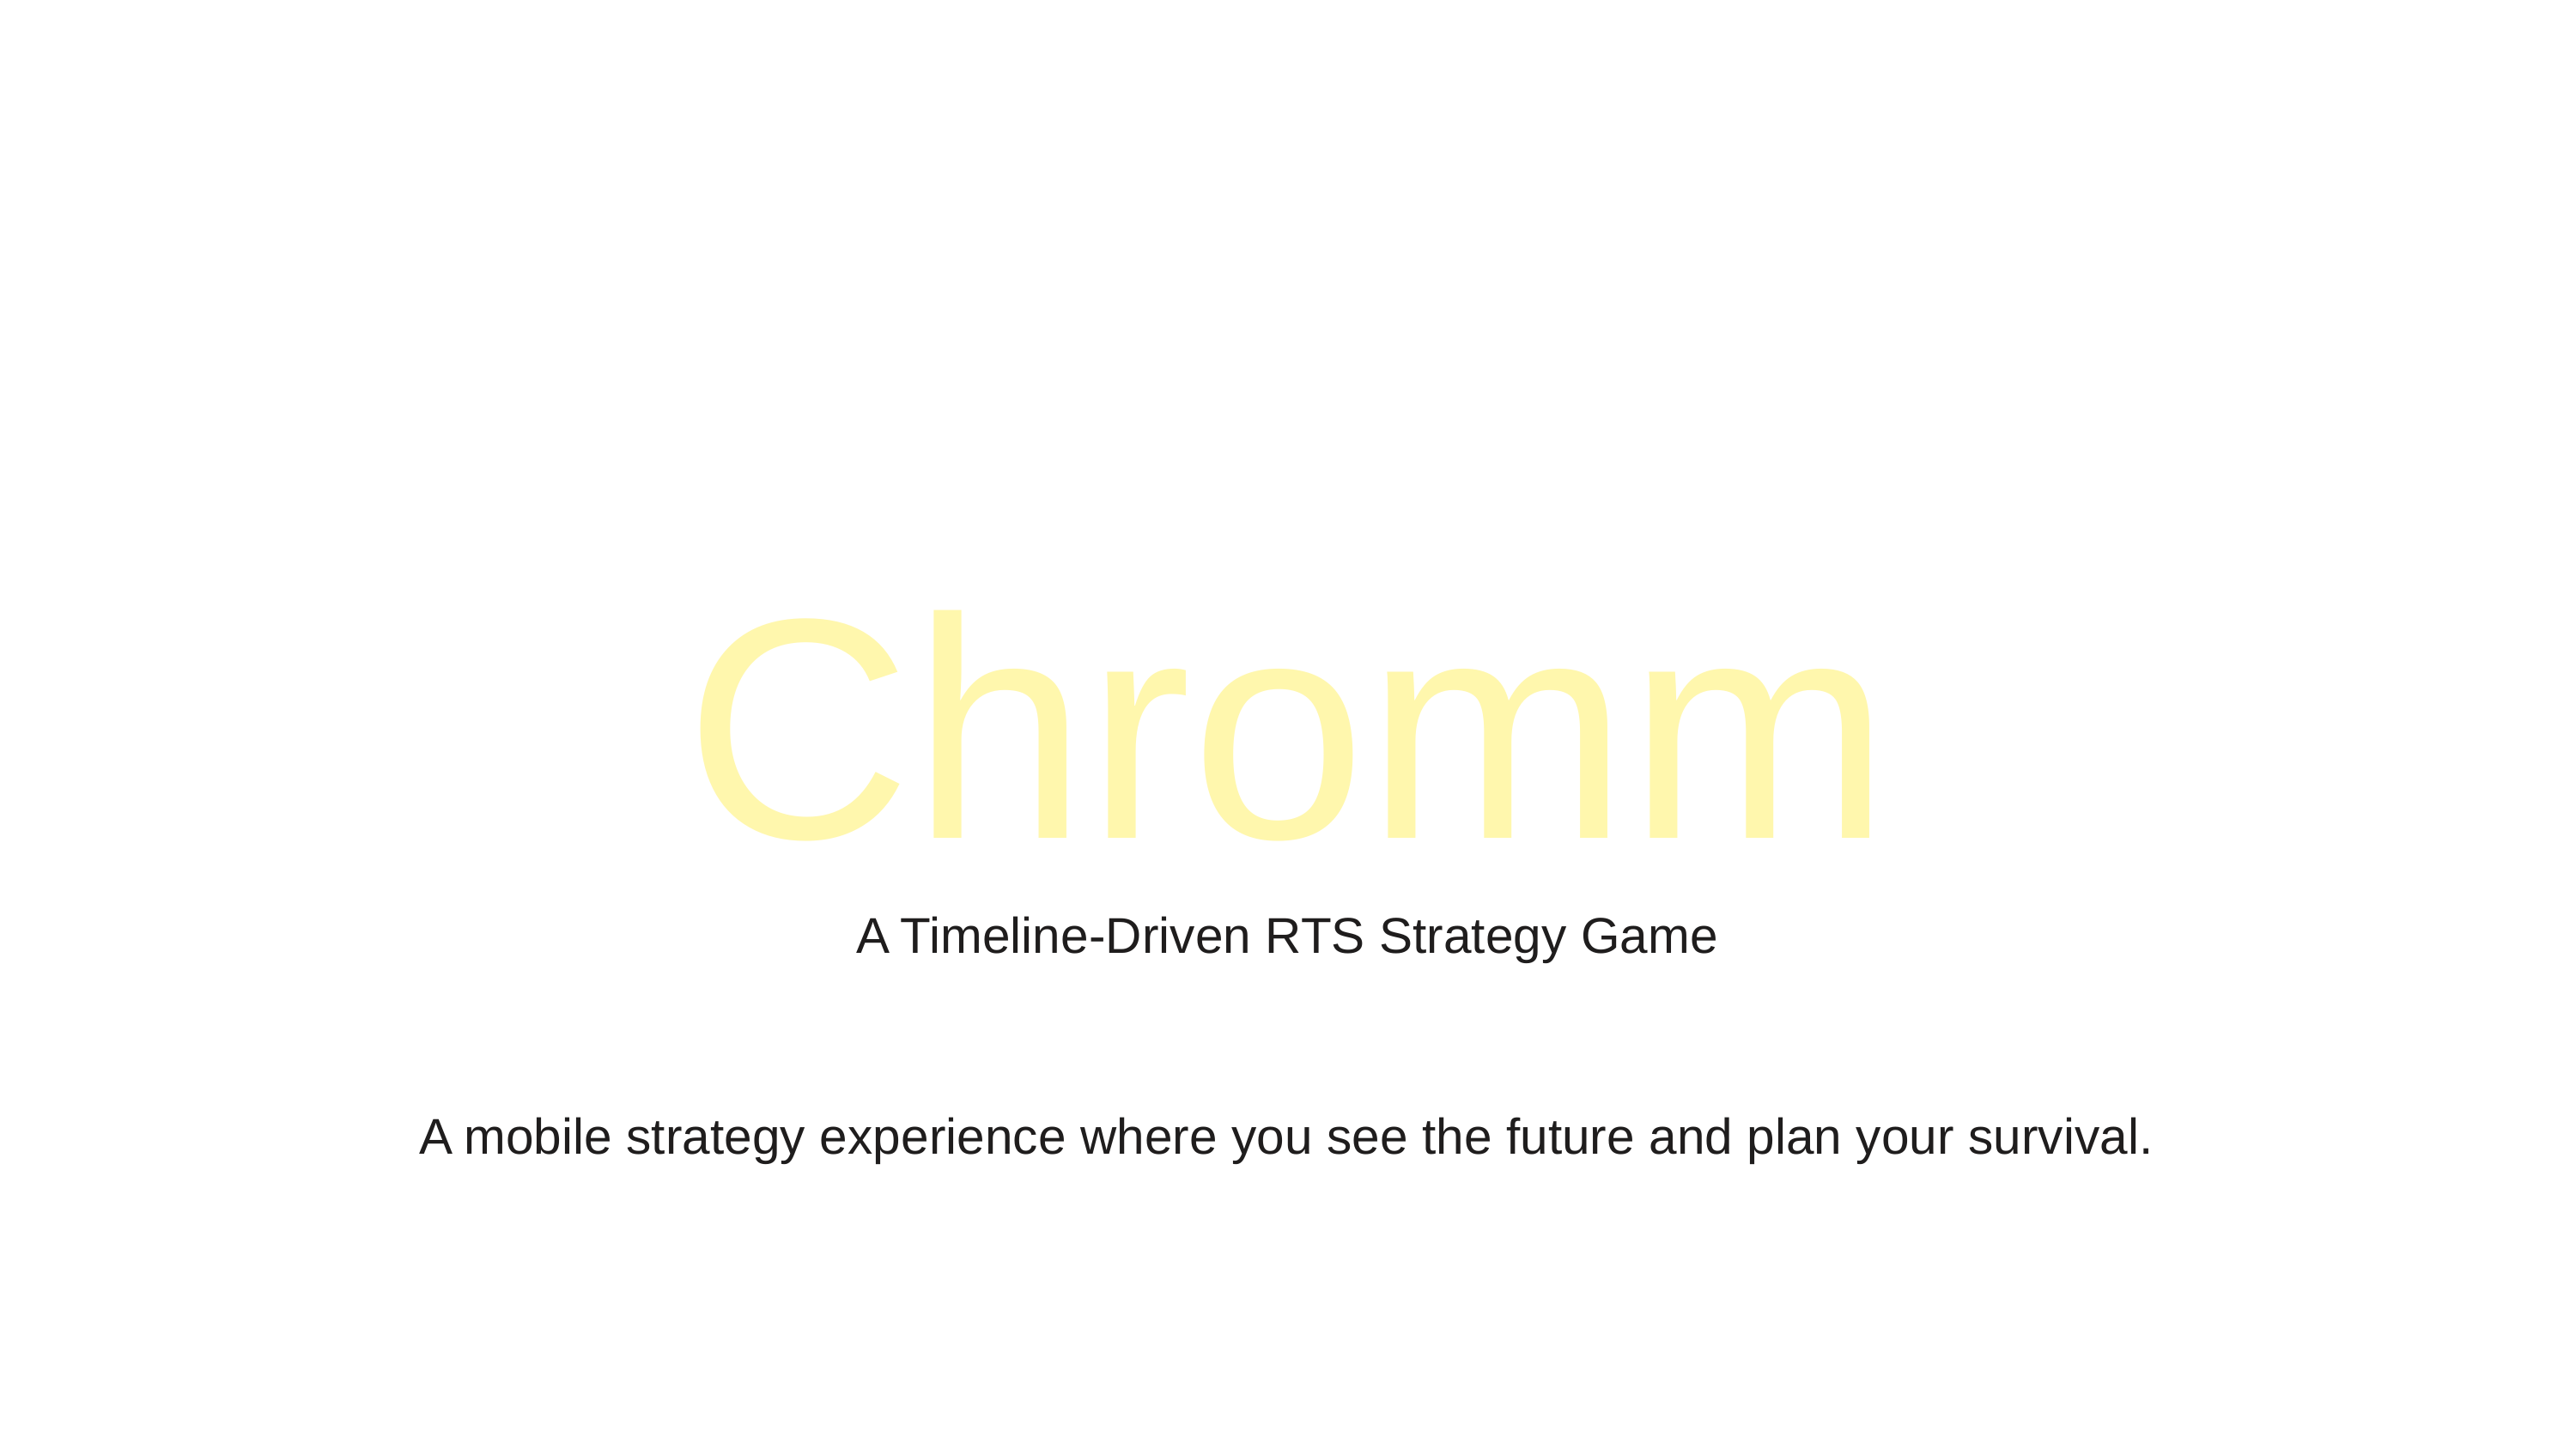

Chromm
A Timeline-Driven RTS Strategy Game
A mobile strategy experience where you see the future and plan your survival.

INTERFACE
INTERFACE
INTERFACE
INTERFACE